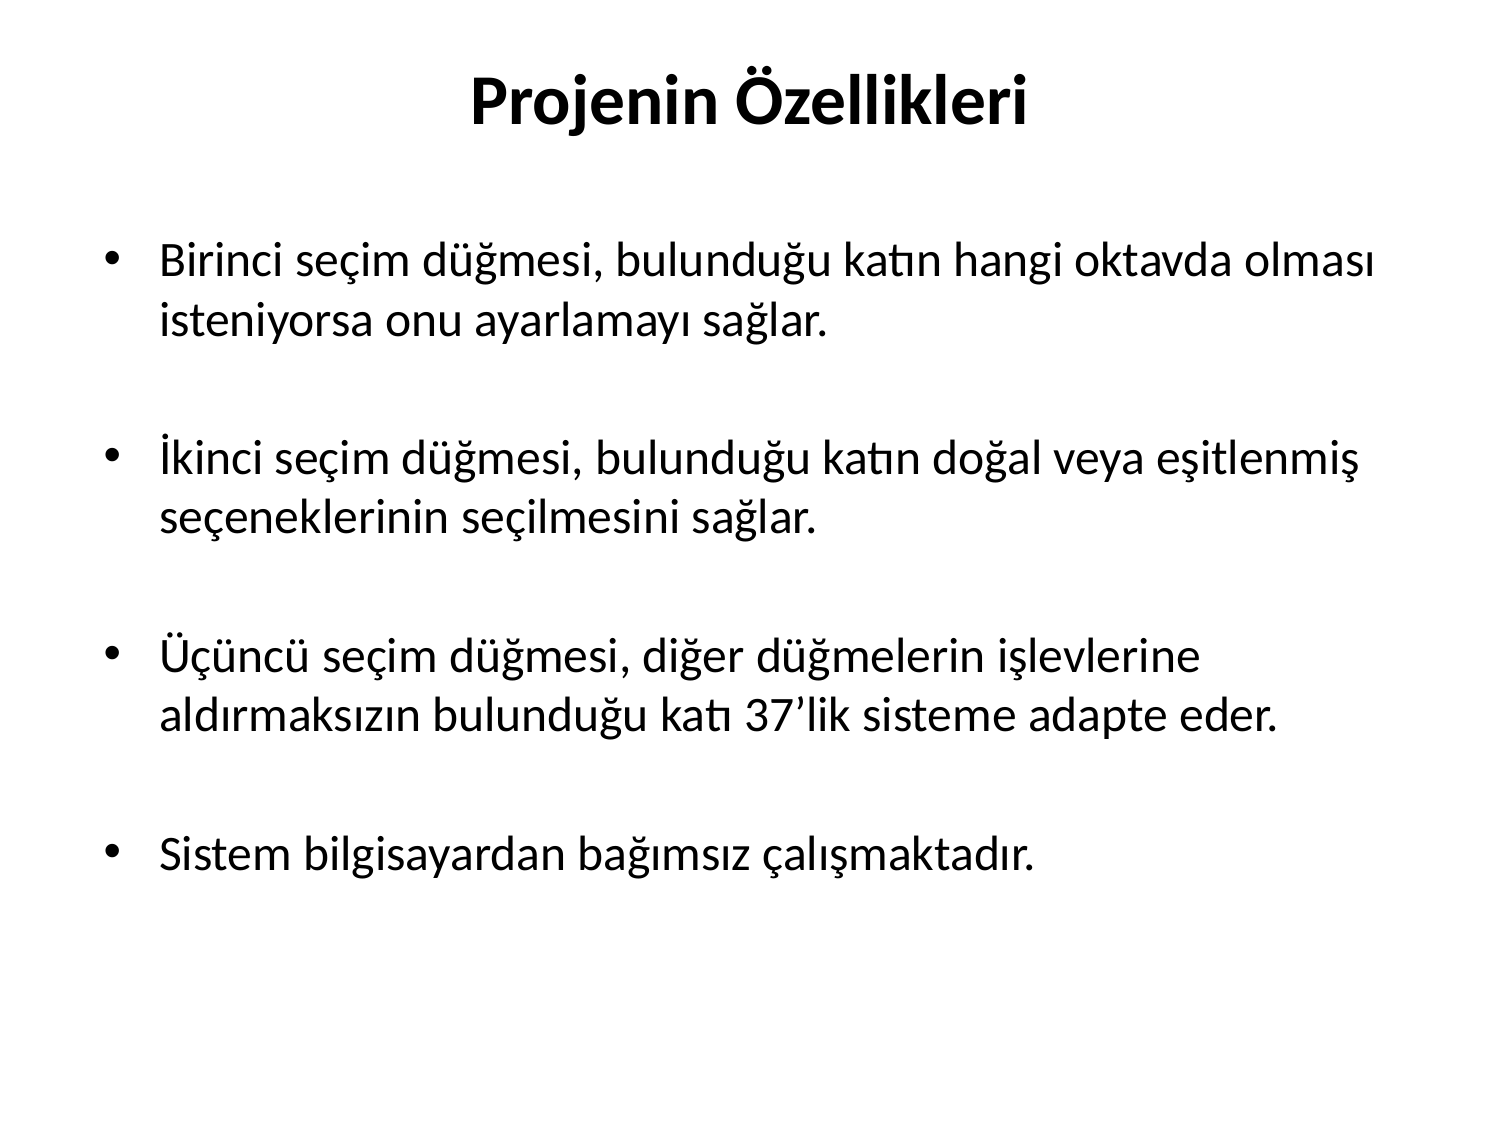

# Projenin Özellikleri
Birinci seçim düğmesi, bulunduğu katın hangi oktavda olması isteniyorsa onu ayarlamayı sağlar.

İkinci seçim düğmesi, bulunduğu katın doğal veya eşitlenmiş seçeneklerinin seçilmesini sağlar.

Üçüncü seçim düğmesi, diğer düğmelerin işlevlerine aldırmaksızın bulunduğu katı 37’lik sisteme adapte eder.

Sistem bilgisayardan bağımsız çalışmaktadır.